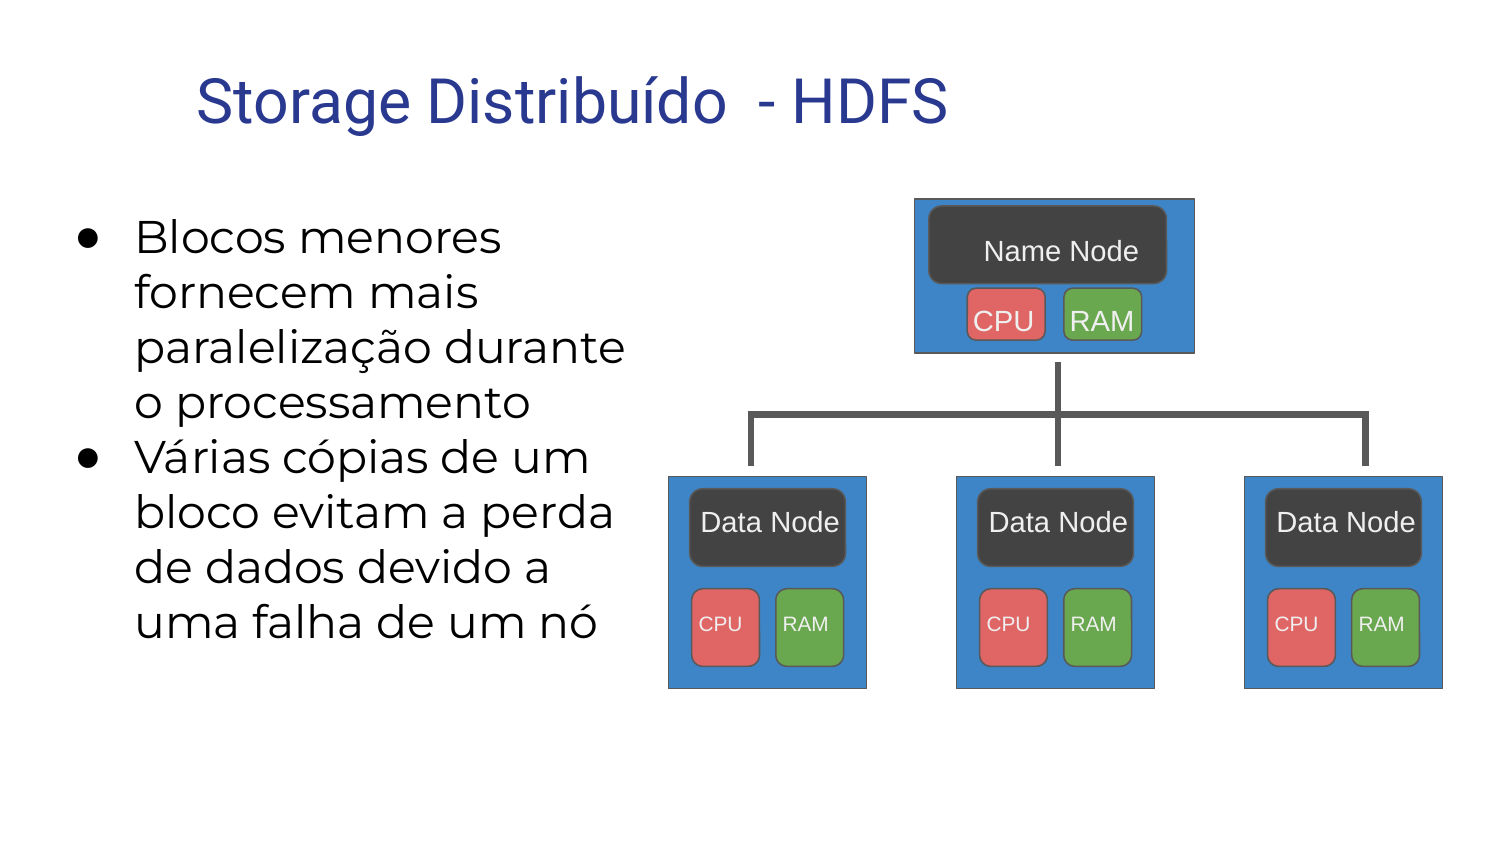

Storage Distribuído  - HDFS
Blocos menores fornecem mais paralelização durante o processamento
Várias cópias de um bloco evitam a perda de dados devido a uma falha de um nó

Name Node

CPU
RAM

Data Node

Data Node

Data Node

CPU
RAM
CPU
RAM
CPU
RAM